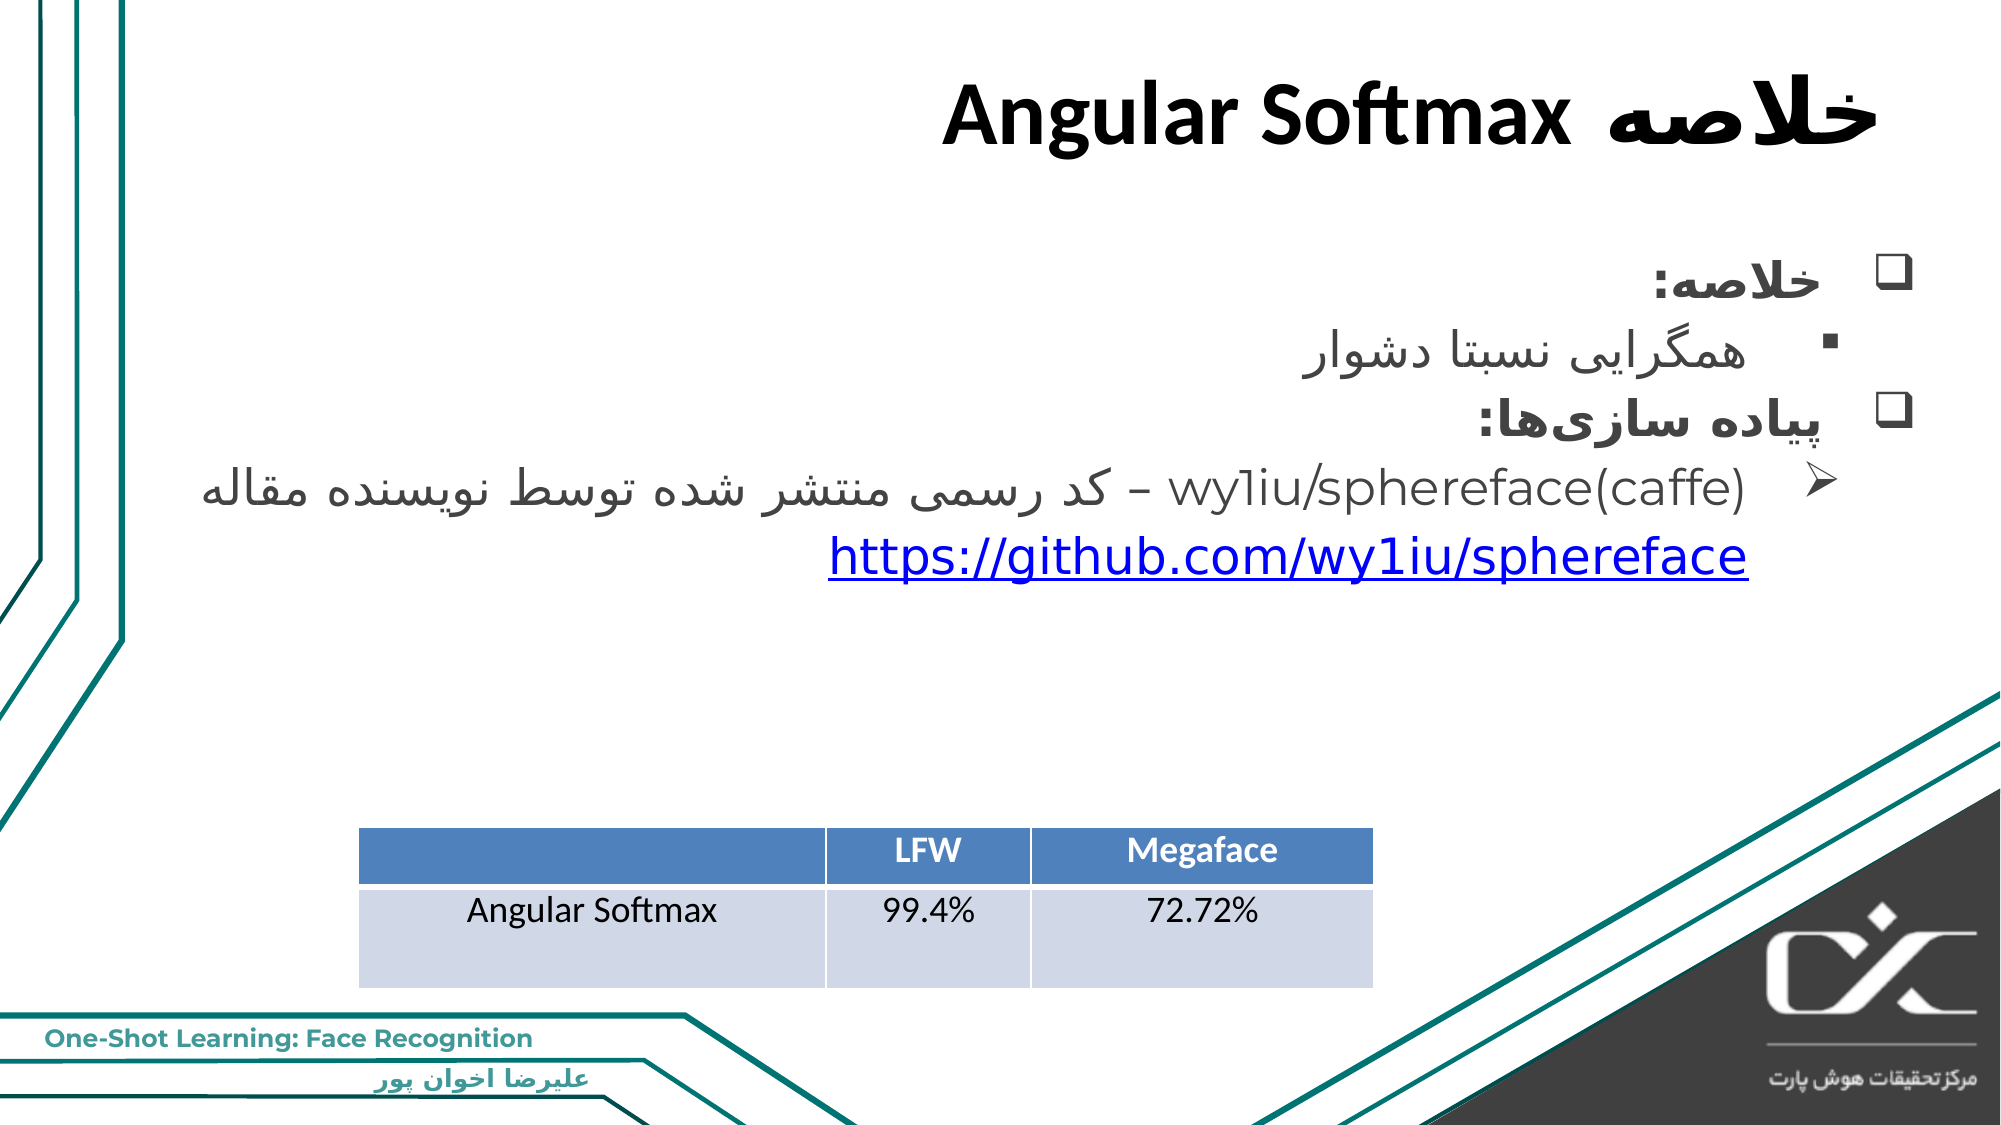

# خلاصه Angular Softmax
خلاصه:
همگرایی نسبتا دشوار
پیاده سازی‌ها:
wy1iu/sphereface(caffe) – کد رسمی منتشر شده توسط نویسنده مقاله
https://github.com/wy1iu/sphereface

|  | LFW | Megaface |
| --- | --- | --- |
| Angular Softmax | 99.4% | 72.72% |